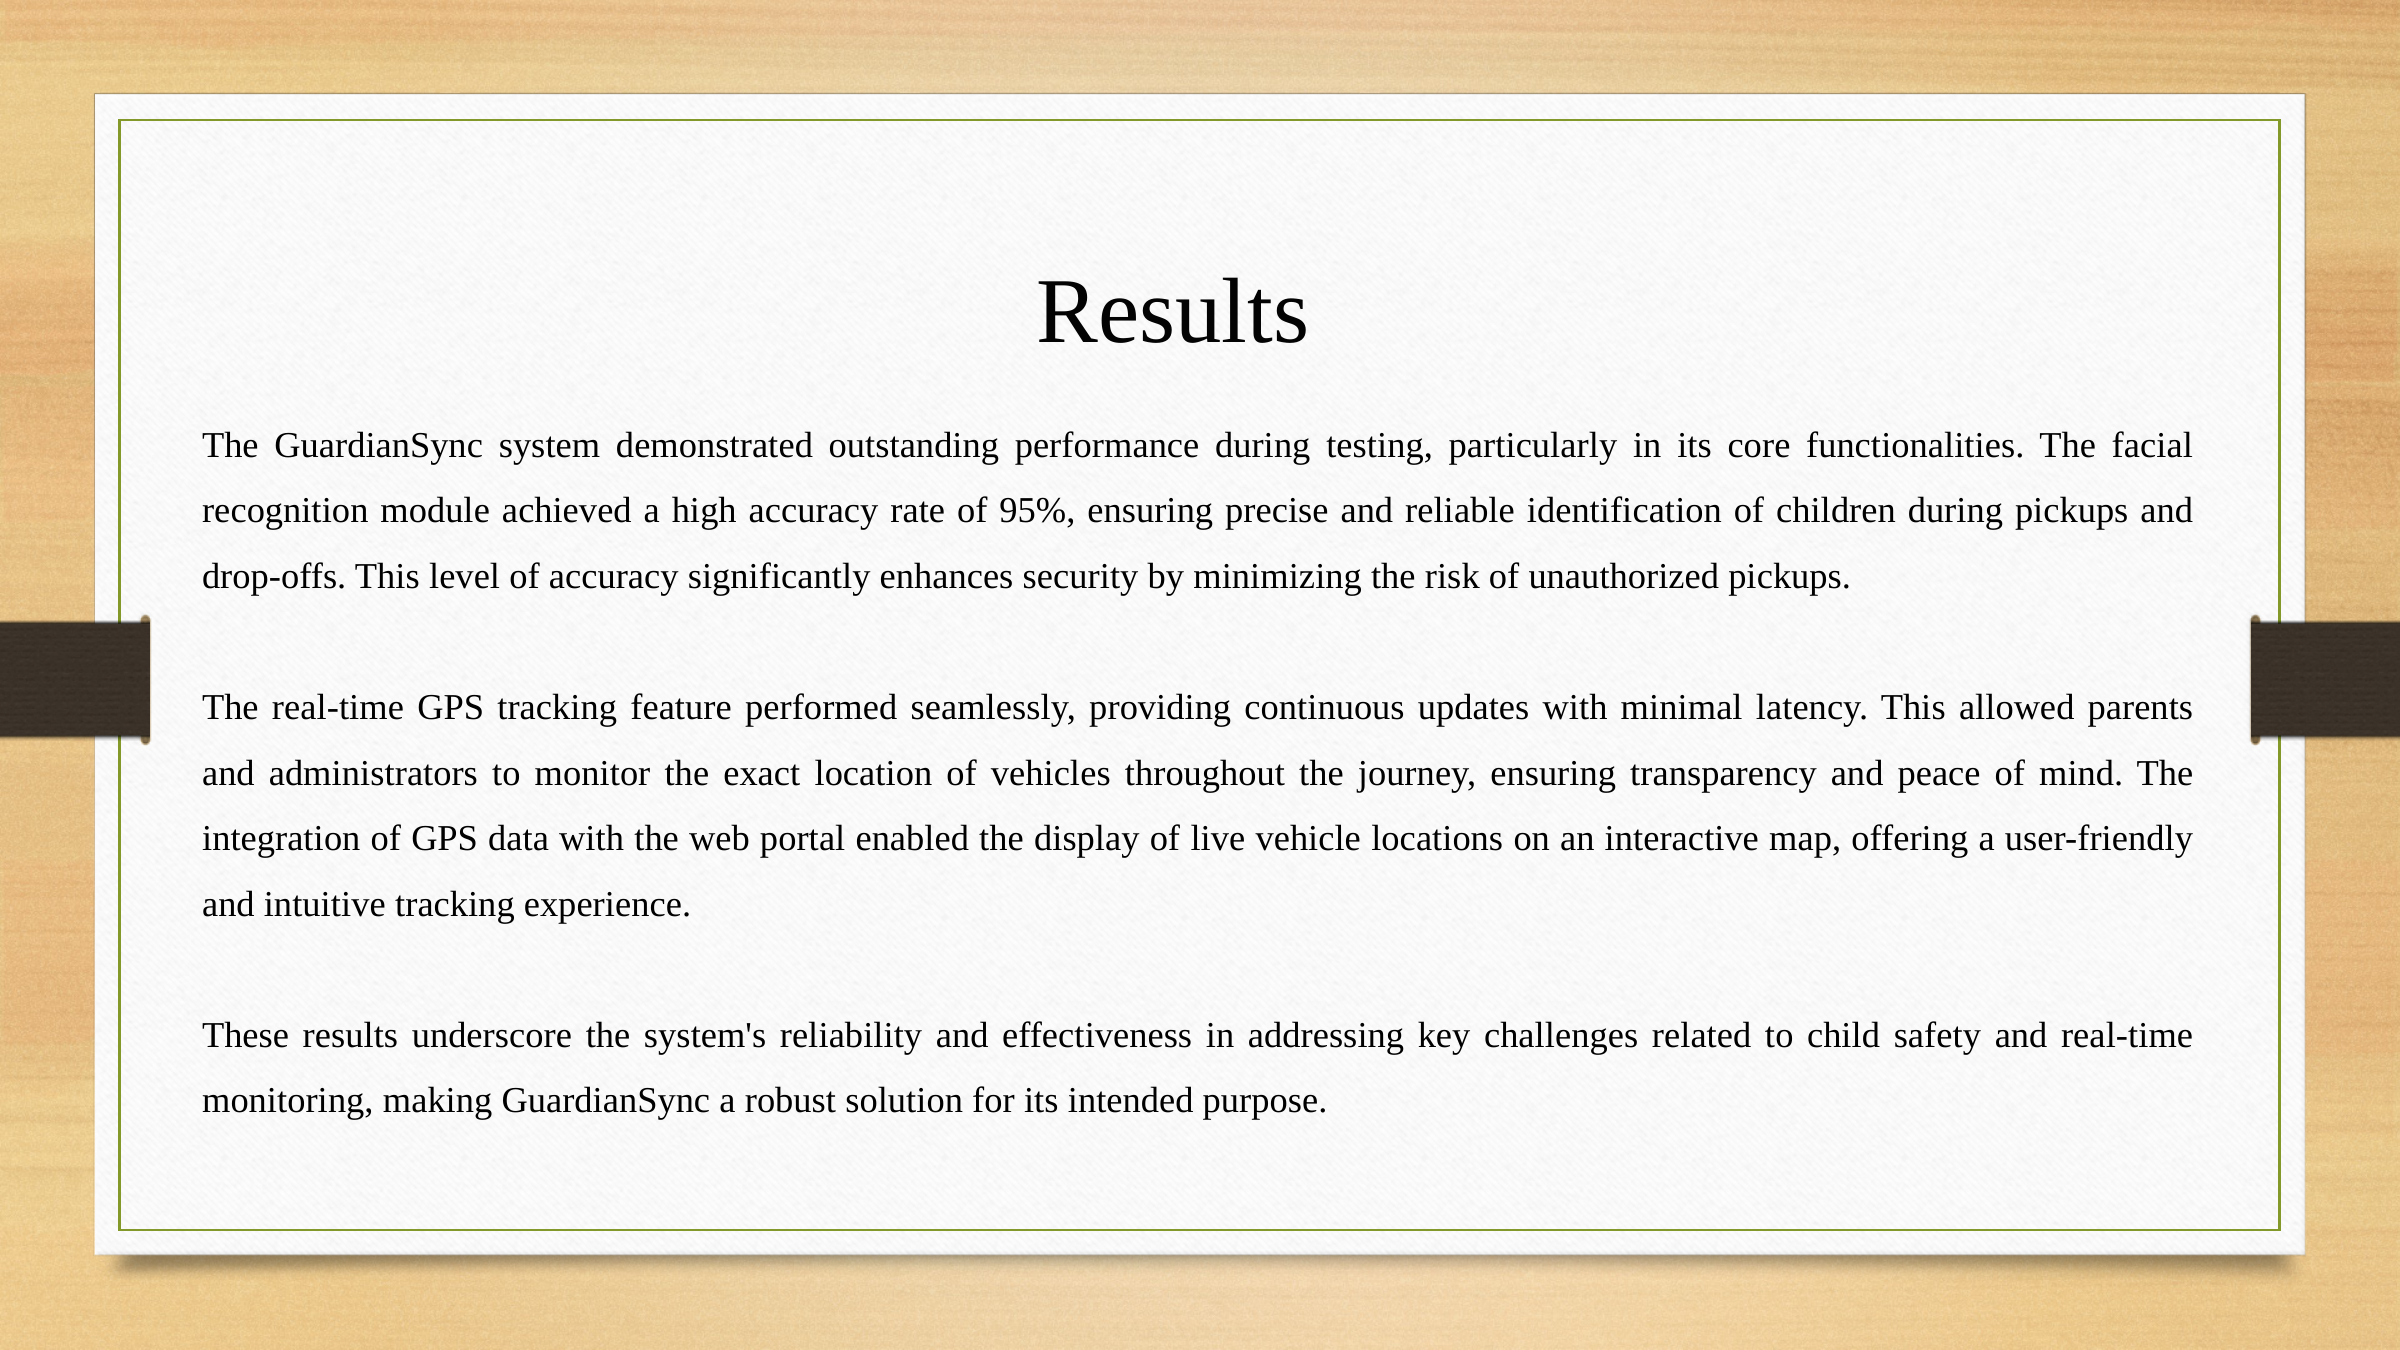

Results

The GuardianSync system demonstrated outstanding performance during testing, particularly in its core functionalities. The facial recognition module achieved a high accuracy rate of 95%, ensuring precise and reliable identification of children during pickups and drop-offs. This level of accuracy significantly enhances security by minimizing the risk of unauthorized pickups.

The real-time GPS tracking feature performed seamlessly, providing continuous updates with minimal latency. This allowed parents and administrators to monitor the exact location of vehicles throughout the journey, ensuring transparency and peace of mind. The integration of GPS data with the web portal enabled the display of live vehicle locations on an interactive map, offering a user-friendly and intuitive tracking experience.

These results underscore the system's reliability and effectiveness in addressing key challenges related to child safety and real-time monitoring, making GuardianSync a robust solution for its intended purpose.